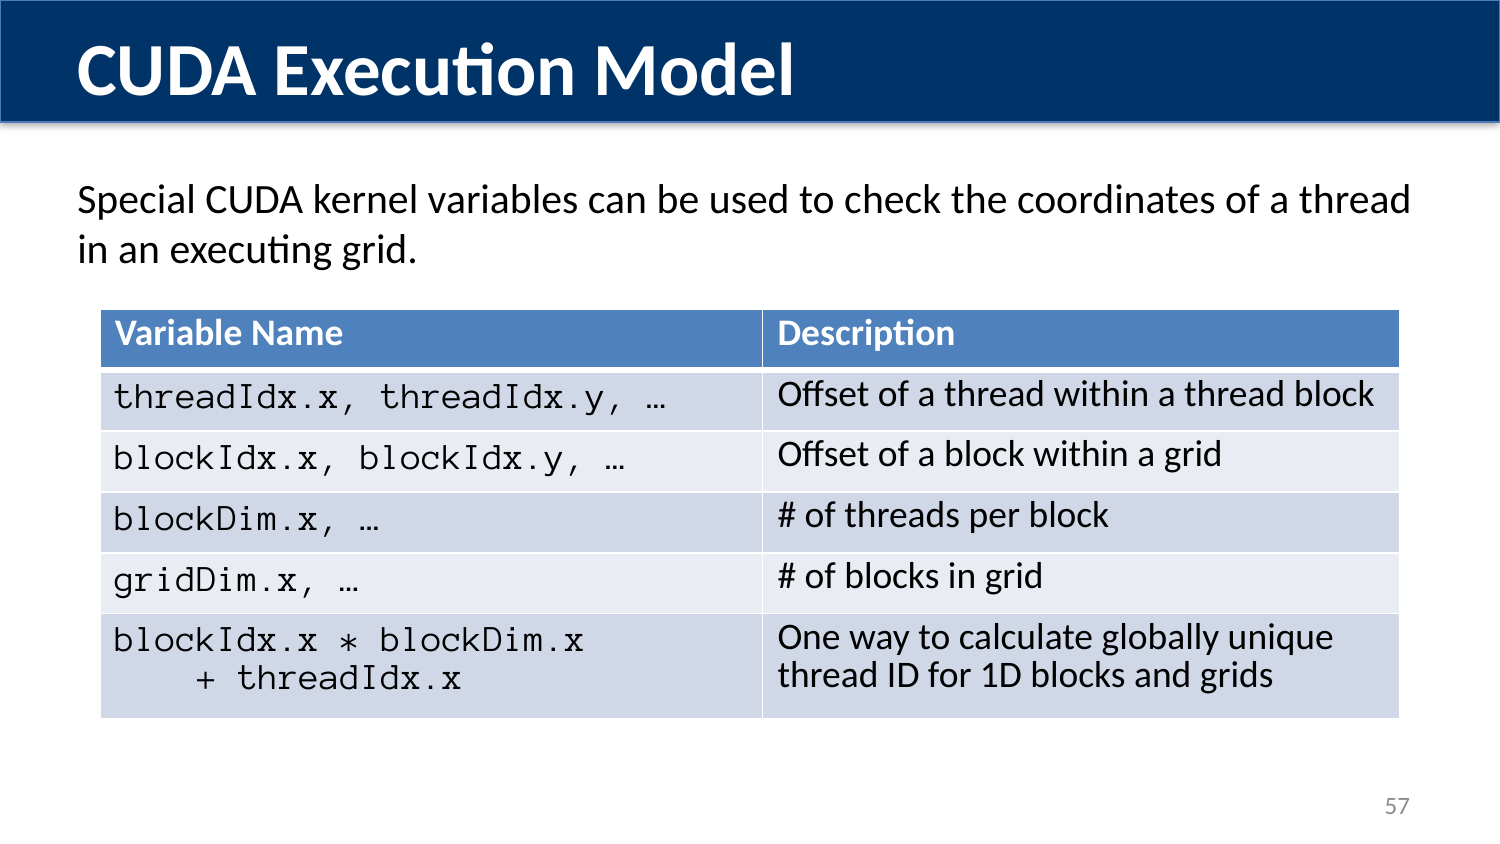

CUDA Execution Model
Special CUDA kernel variables can be used to check the coordinates of a thread in an executing grid.

| Variable Name | Description |
| --- | --- |
| threadIdx.x, threadIdx.y, … | Offset of a thread within a thread block |
| blockIdx.x, blockIdx.y, … | Offset of a block within a grid |
| blockDim.x, … | # of threads per block |
| gridDim.x, … | # of blocks in grid |
| blockIdx.x \* blockDim.x + threadIdx.x | One way to calculate globally unique thread ID for 1D blocks and grids |
57